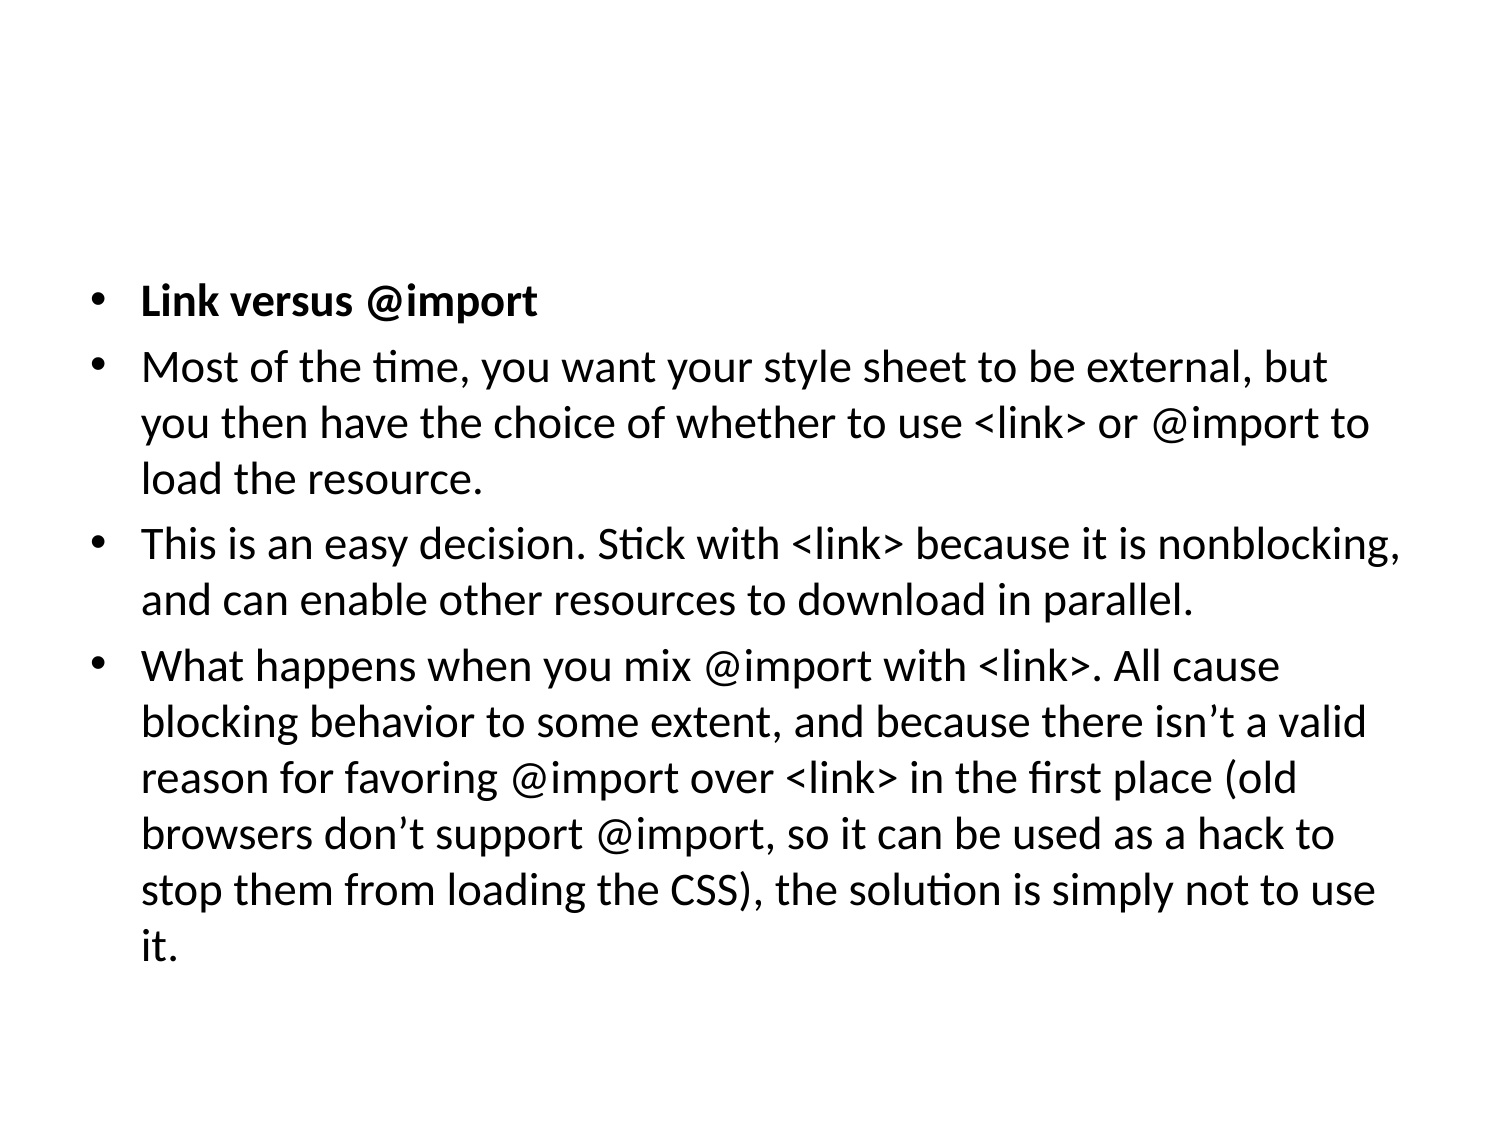

#
Link versus @import
Most of the time, you want your style sheet to be external, but you then have the choice of whether to use <link> or @import to load the resource.
This is an easy decision. Stick with <link> because it is nonblocking, and can enable other resources to download in parallel.
What happens when you mix @import with <link>. All cause blocking behavior to some extent, and because there isn’t a valid reason for favoring @import over <link> in the first place (old browsers don’t support @import, so it can be used as a hack to stop them from loading the CSS), the solution is simply not to use it.